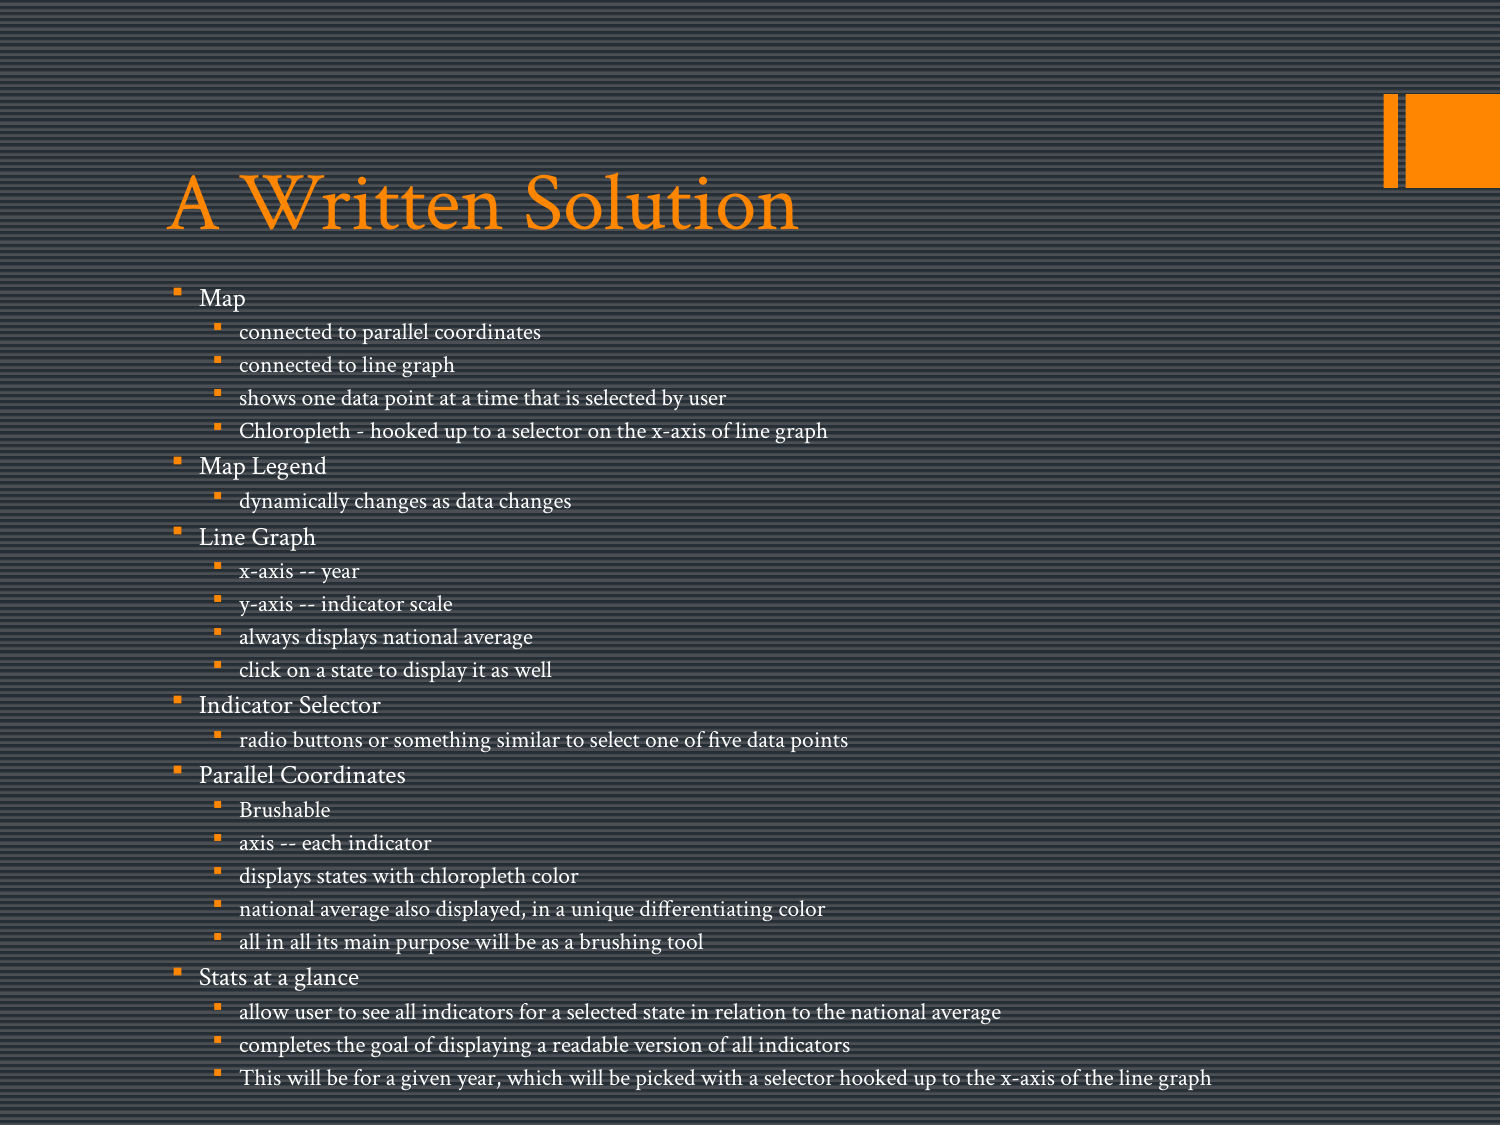

# A Written Solution
Map
connected to parallel coordinates
connected to line graph
shows one data point at a time that is selected by user
Chloropleth - hooked up to a selector on the x-axis of line graph
Map Legend
dynamically changes as data changes
Line Graph
x-axis -- year
y-axis -- indicator scale
always displays national average
click on a state to display it as well
Indicator Selector
radio buttons or something similar to select one of five data points
Parallel Coordinates
Brushable
axis -- each indicator
displays states with chloropleth color
national average also displayed, in a unique differentiating color
all in all its main purpose will be as a brushing tool
Stats at a glance
allow user to see all indicators for a selected state in relation to the national average
completes the goal of displaying a readable version of all indicators
This will be for a given year, which will be picked with a selector hooked up to the x-axis of the line graph